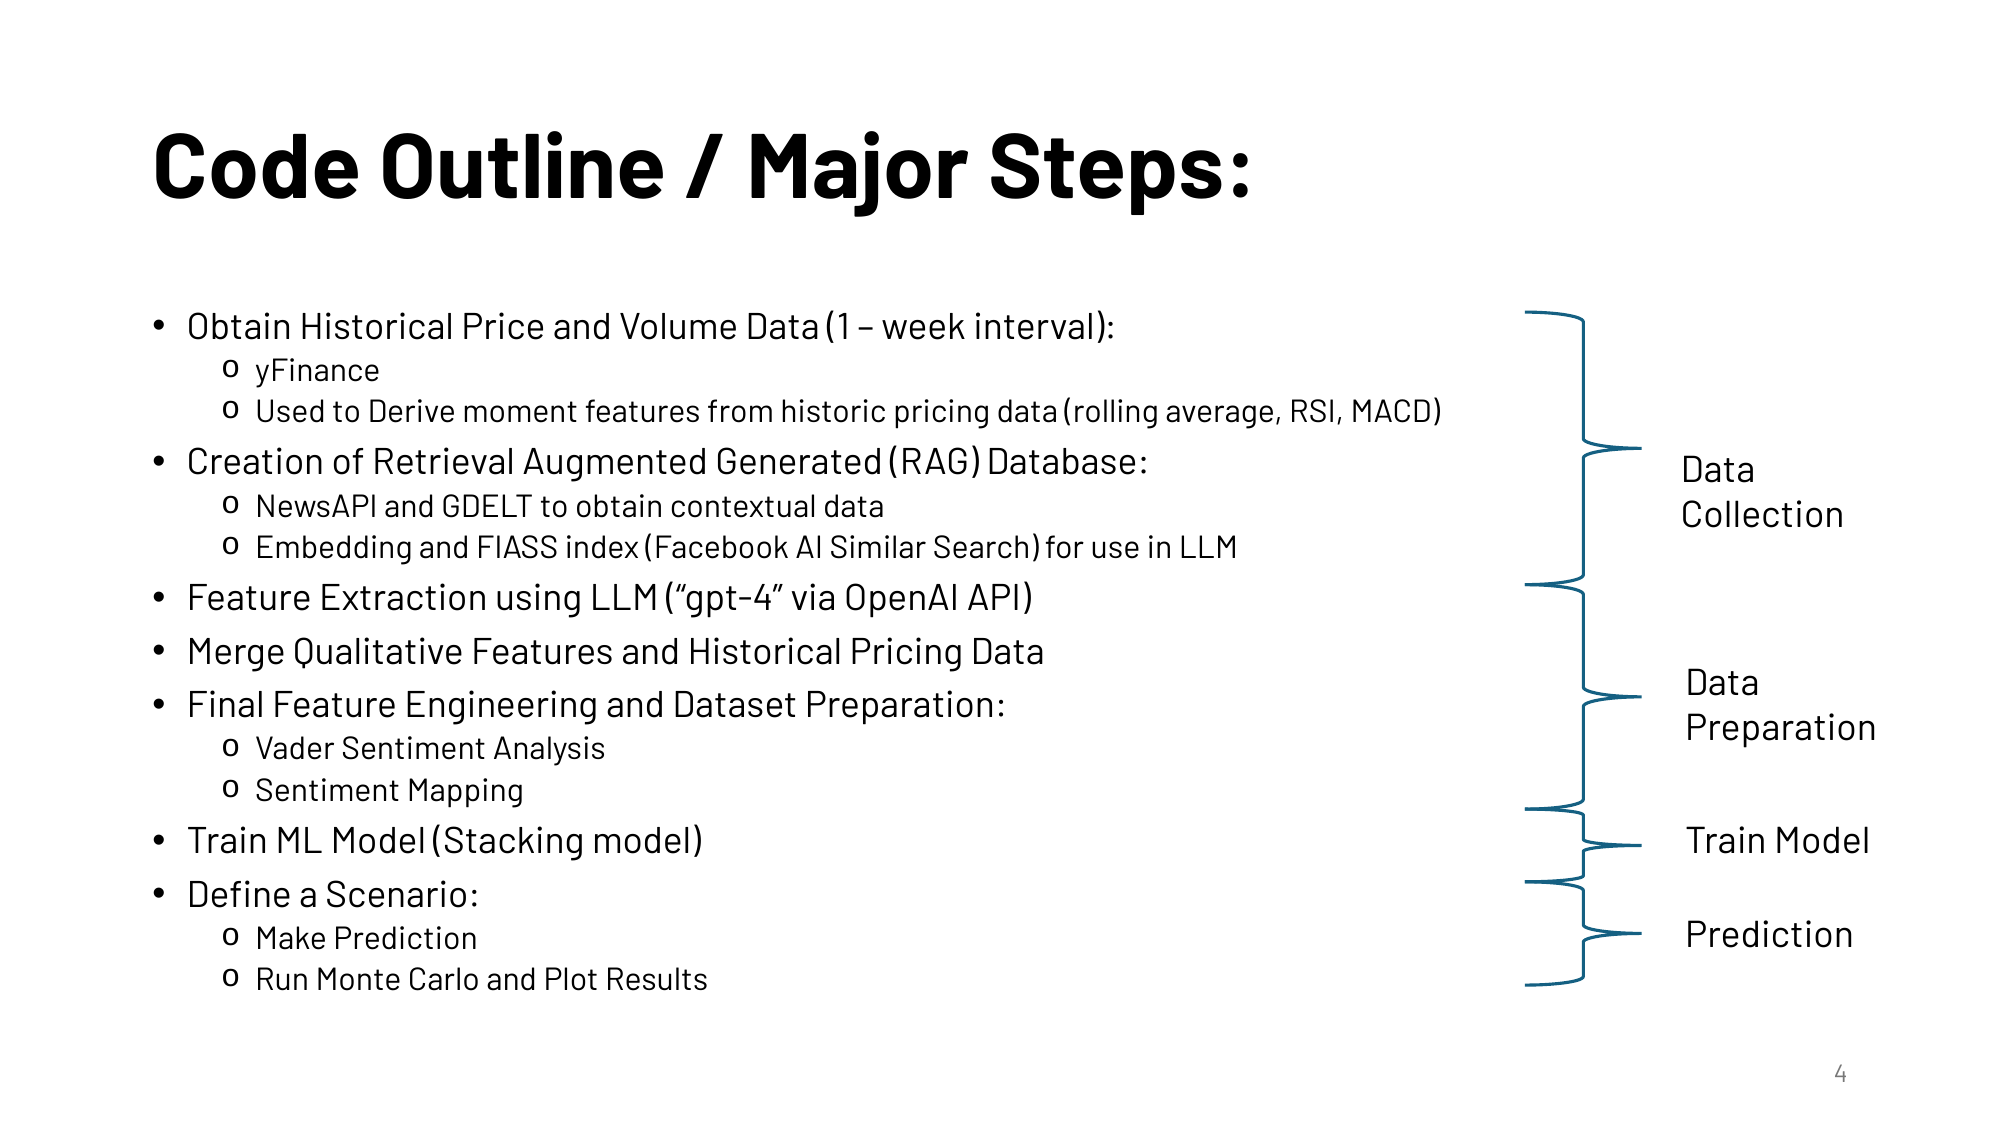

# Code Outline / Major Steps:
Obtain Historical Price and Volume Data (1 – week interval):
yFinance
Used to Derive moment features from historic pricing data (rolling average, RSI, MACD)
Creation of Retrieval Augmented Generated (RAG) Database:
NewsAPI and GDELT to obtain contextual data
Embedding and FIASS index (Facebook AI Similar Search) for use in LLM
Feature Extraction using LLM (“gpt-4” via OpenAI API)
Merge Qualitative Features and Historical Pricing Data
Final Feature Engineering and Dataset Preparation:
Vader Sentiment Analysis
Sentiment Mapping
Train ML Model (Stacking model)
Define a Scenario:
Make Prediction
Run Monte Carlo and Plot Results

Data Collection

Data Preparation

Train Model

Prediction
4